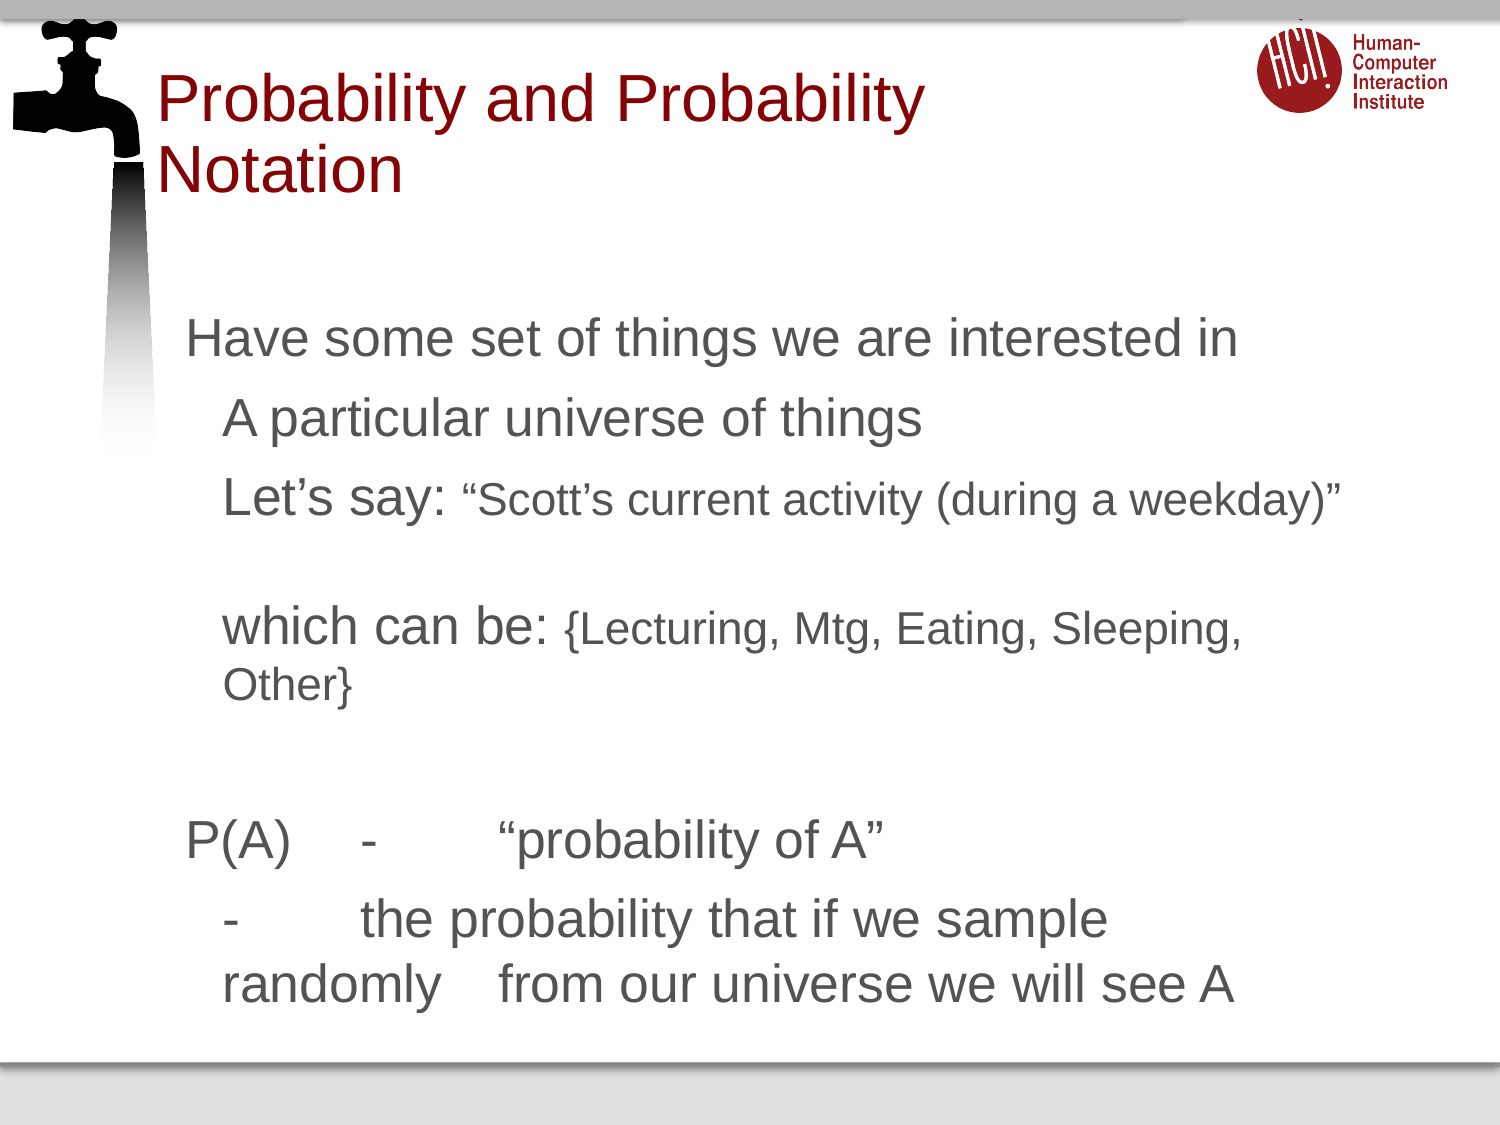

# Probability and Probability Notation
Have some set of things we are interested in
	A particular universe of things
	Let’s say: “Scott’s current activity (during a weekday)”
which can be: {Lecturing, Mtg, Eating, Sleeping, Other}

P(A) 	-	“probability of A”
	- 	the probability that if we sample randomly 	from our universe we will see A